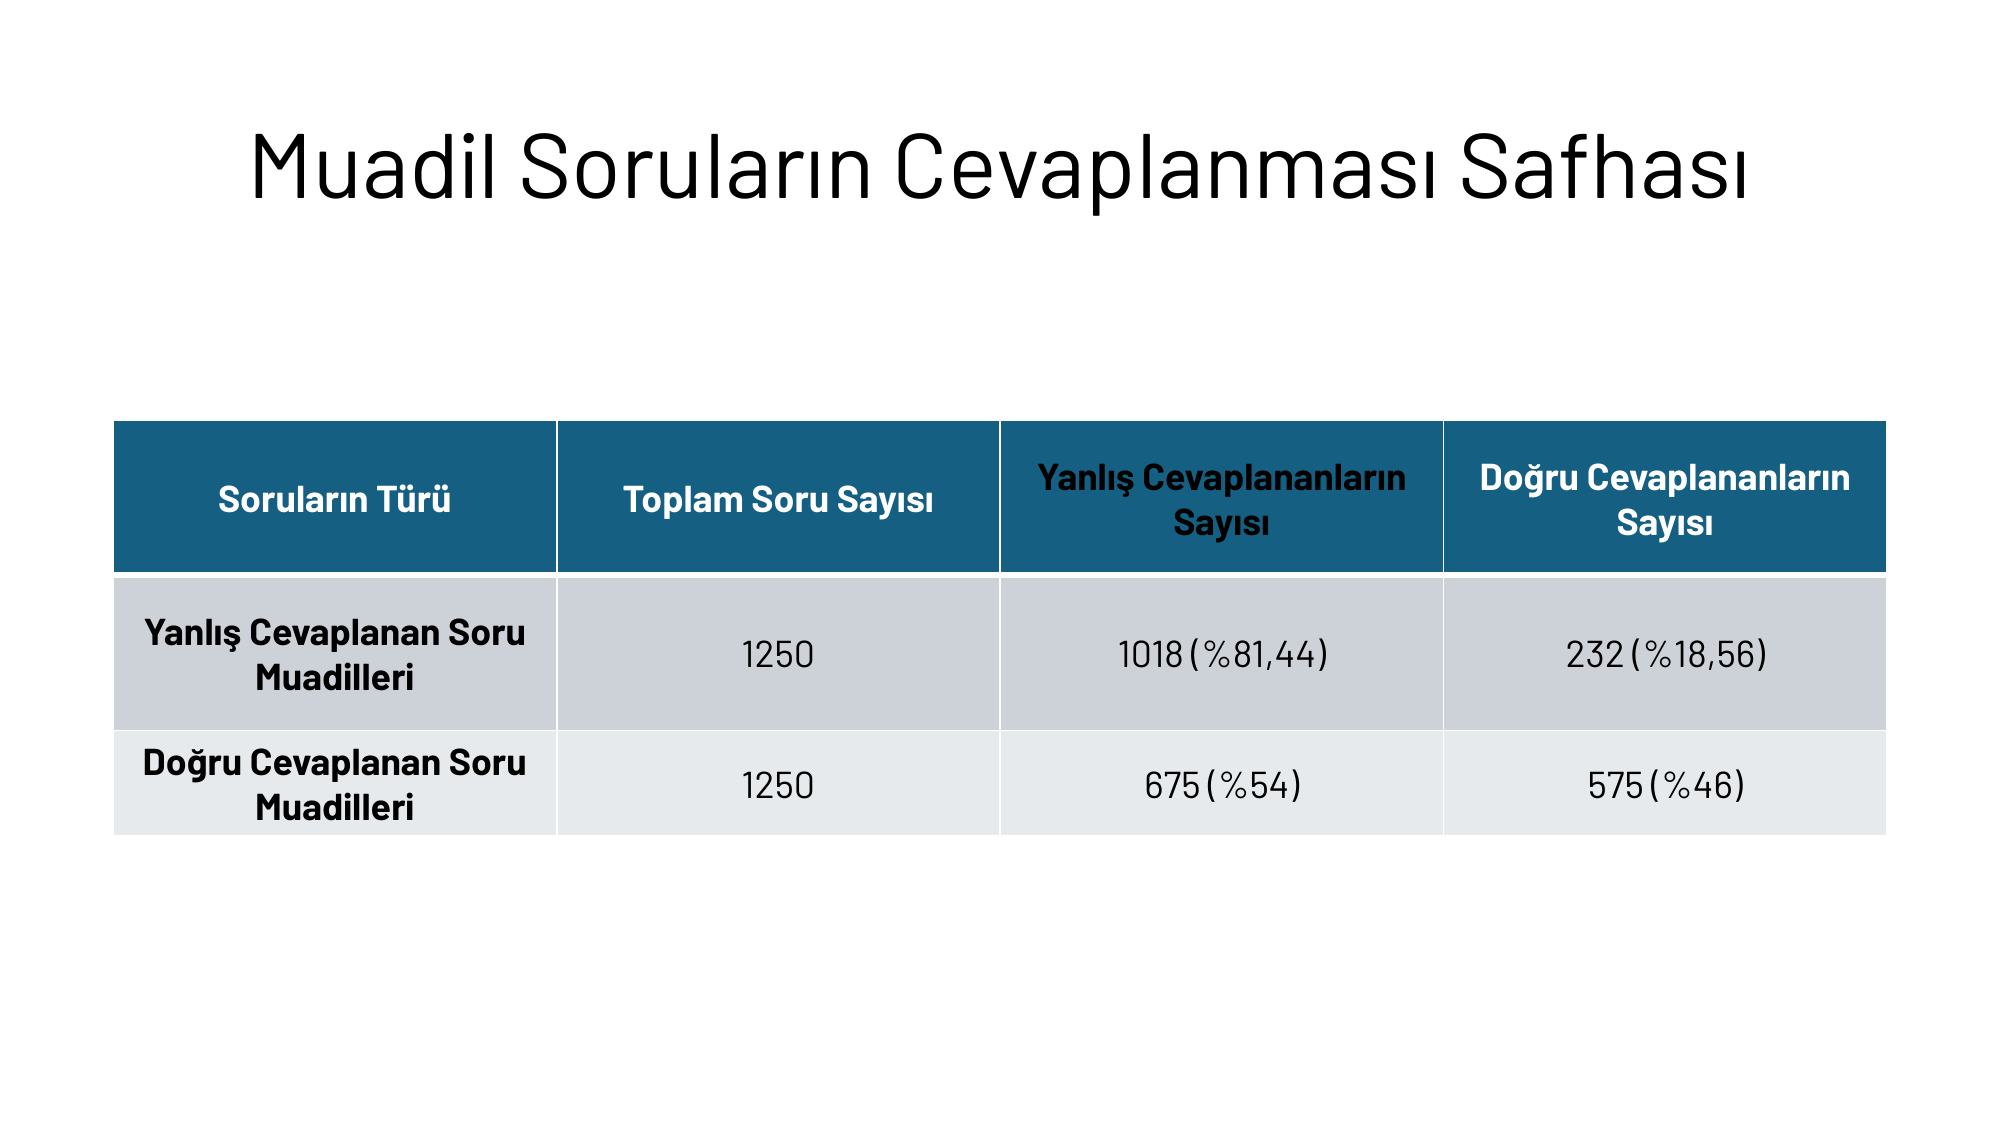

# Muadil Soruların Cevaplanması Safhası
| Soruların Türü | Toplam Soru Sayısı | Yanlış Cevaplananların Sayısı | Doğru Cevaplananların Sayısı |
| --- | --- | --- | --- |
| Yanlış Cevaplanan Soru Muadilleri | 1250 | 1018 (%81,44) | 232 (%18,56) |
| Doğru Cevaplanan Soru Muadilleri | 1250 | 675 (%54) | 575 (%46) |